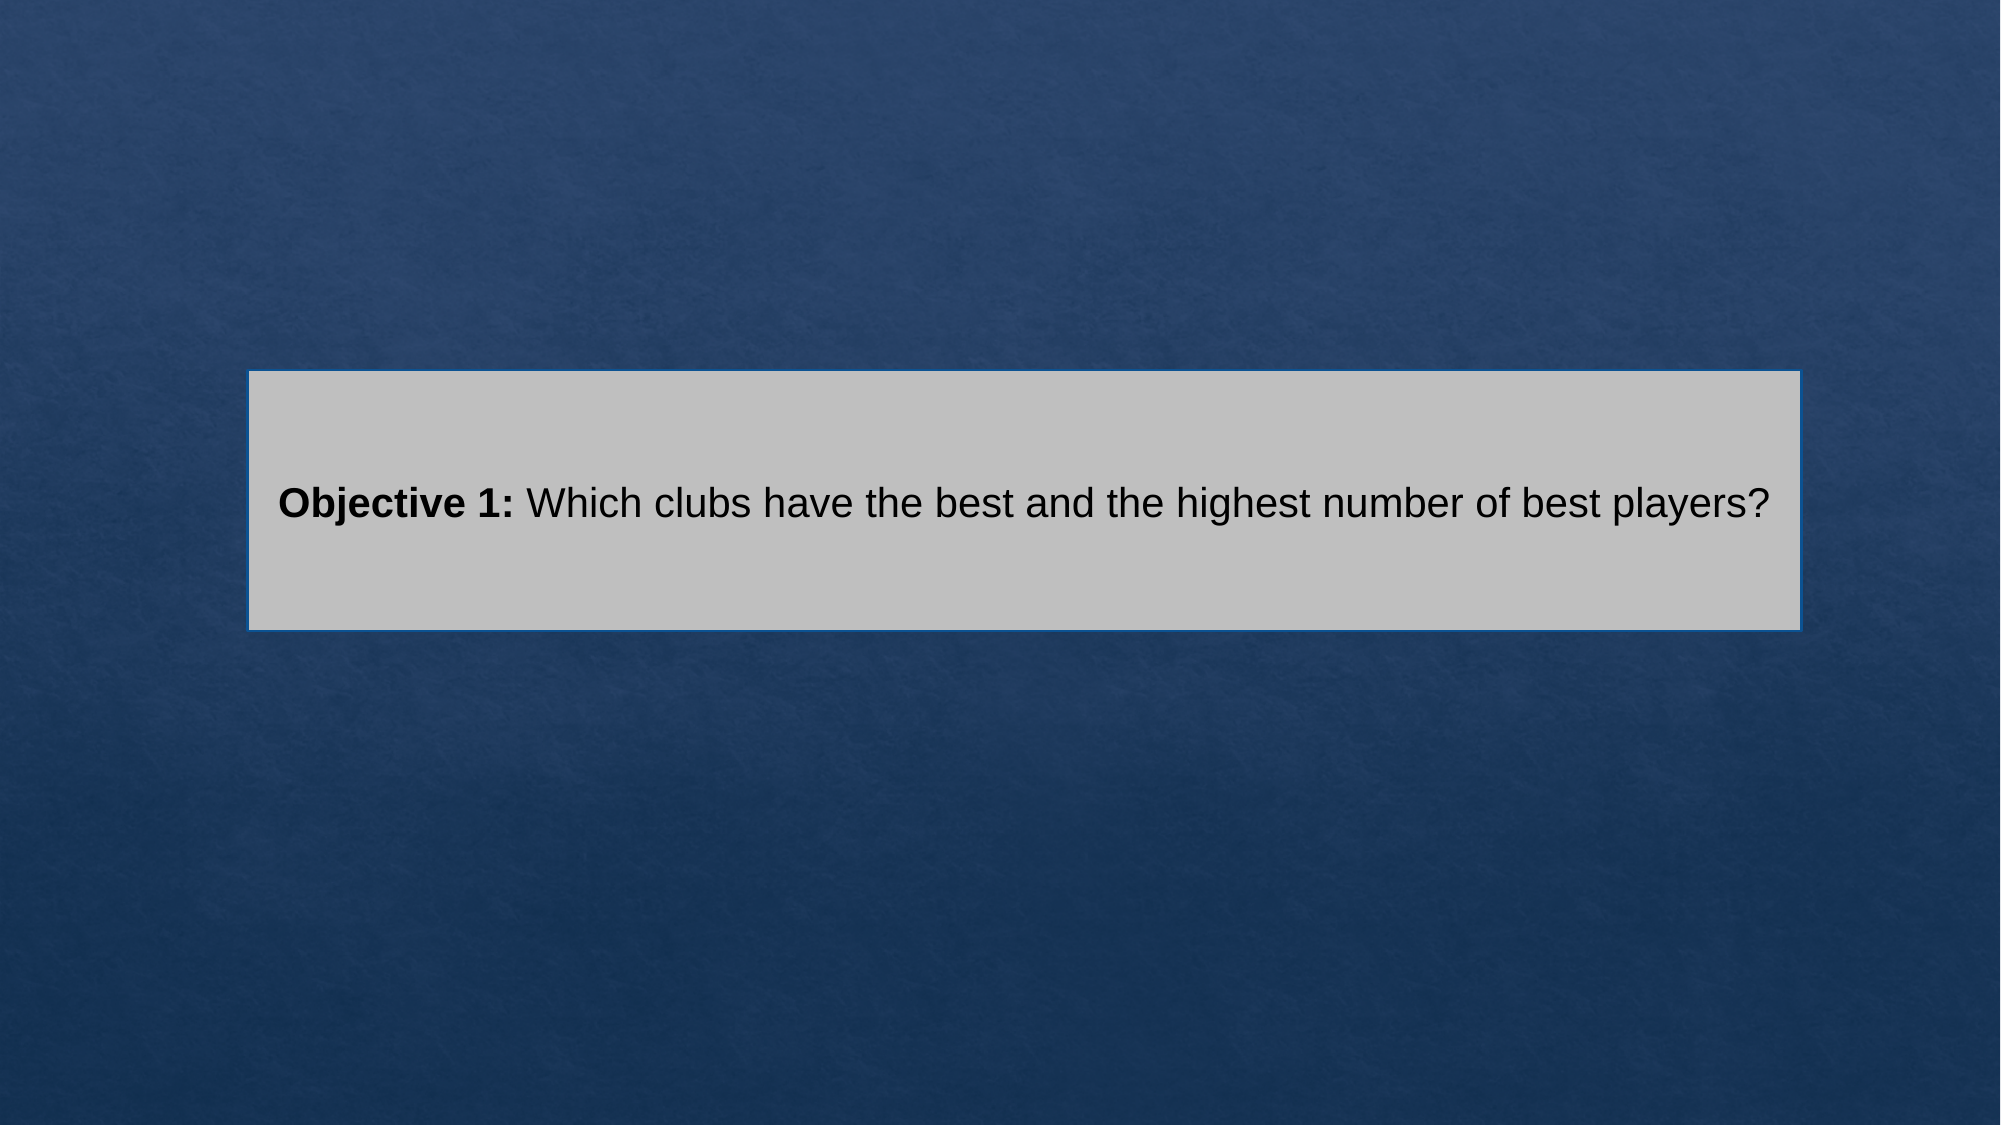

Objective 1: Which clubs have the best and the highest number of best players?